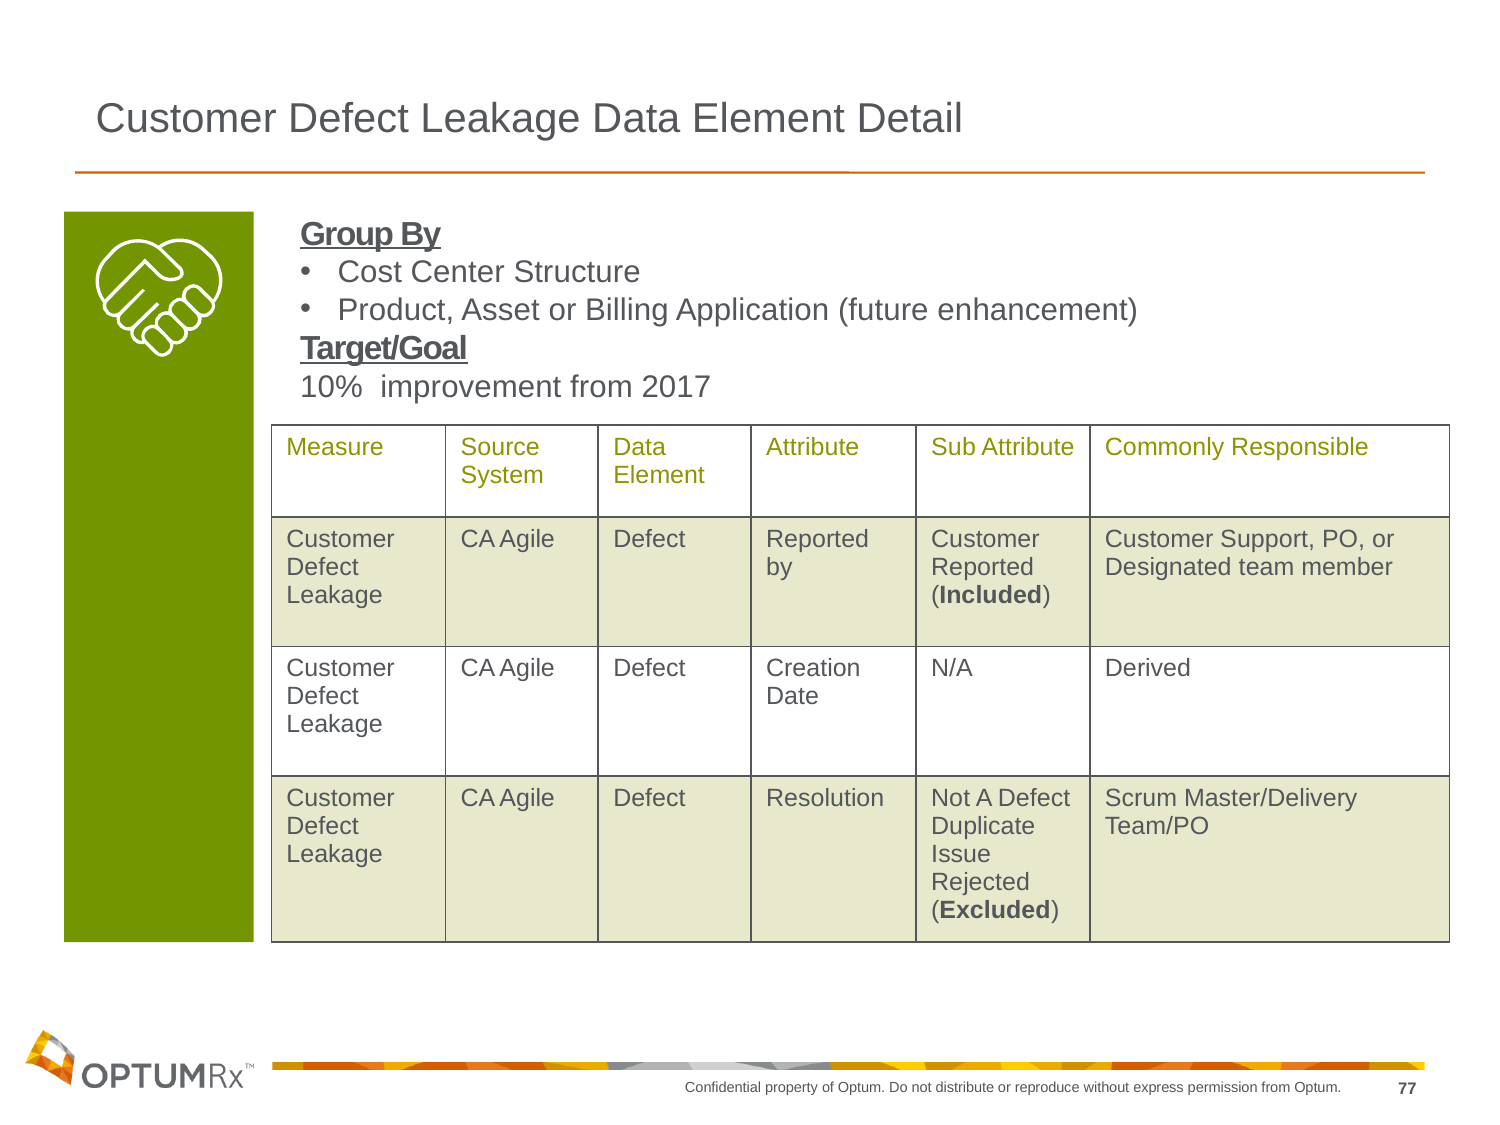

Customer Defect Leakage Data Element Detail

Group By
Cost Center Structure
Product, Asset or Billing Application (future enhancement)
Target/Goal
10%  improvement from 2017

| Measure | Source System | Data Element | Attribute | Sub Attribute | Commonly Responsible |
| --- | --- | --- | --- | --- | --- |
| Customer Defect Leakage | CA Agile | Defect | Reported by | Customer Reported (Included) | Customer Support, PO, or Designated team member |
| Customer Defect Leakage | CA Agile | Defect | Creation Date | N/A | Derived |
| Customer Defect Leakage | CA Agile | Defect | Resolution | Not A Defect Duplicate Issue Rejected (Excluded) | Scrum Master/Delivery Team/PO |